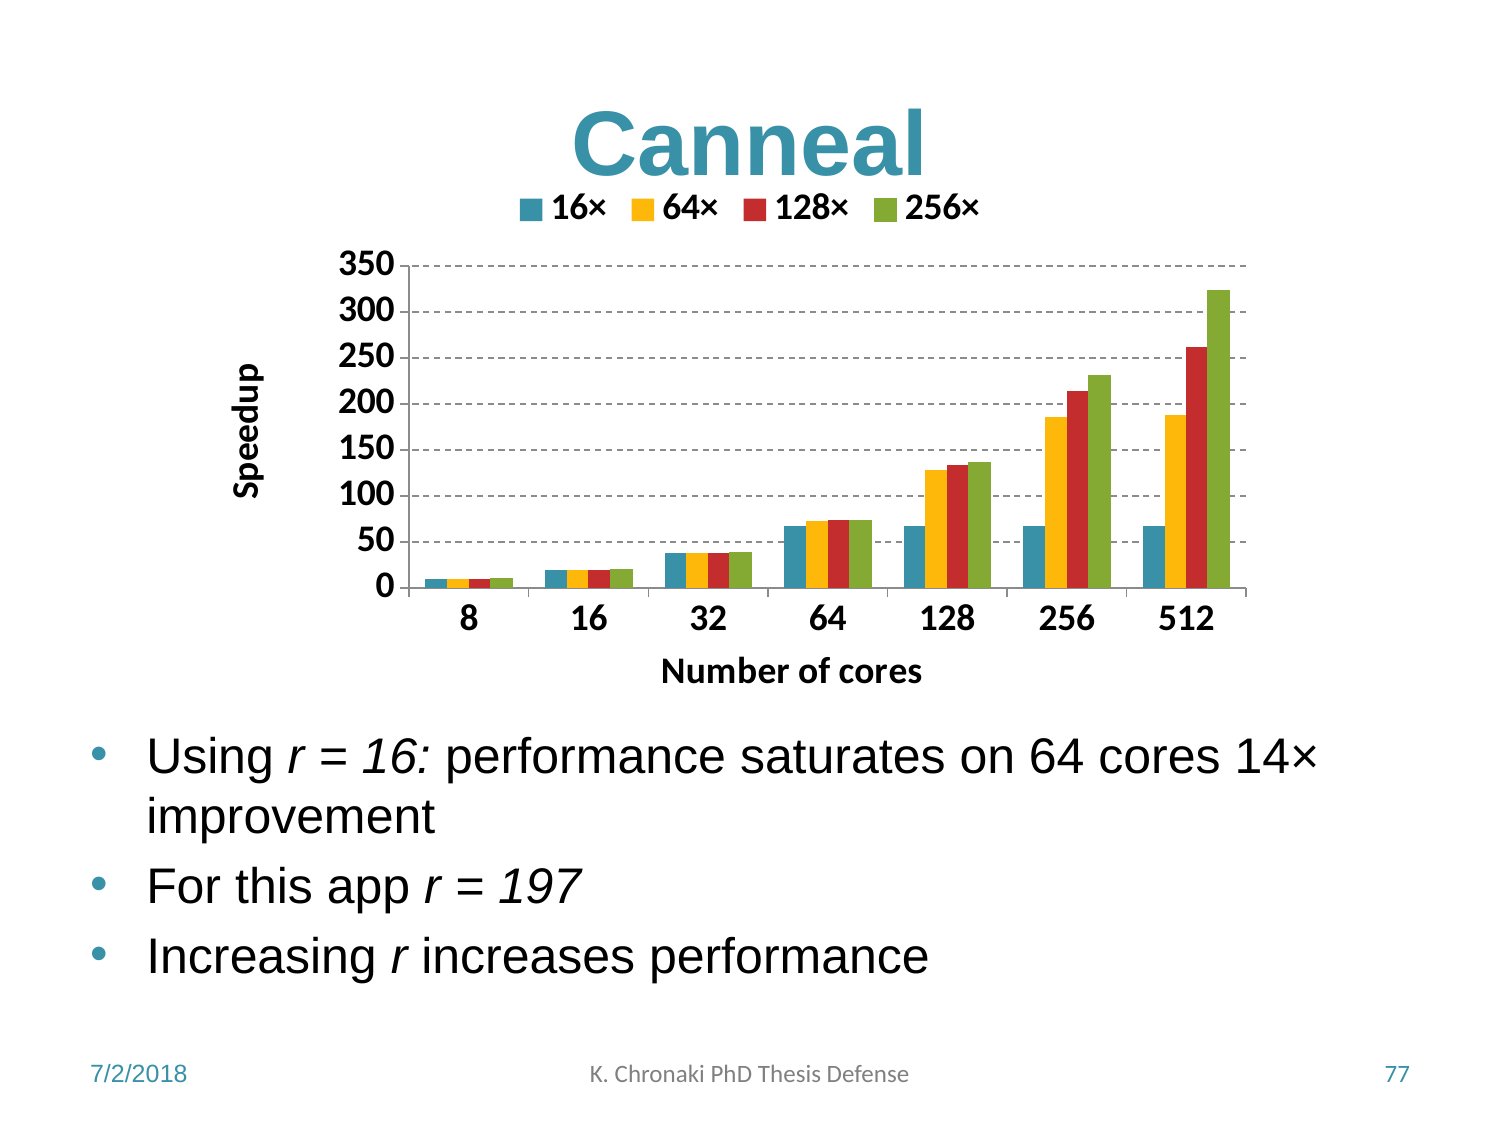

# Canneal

### Chart

| Category | 16× | 64× | 128× | 256× |
|---|---|---|---|---|
| 8 | 9.966907008605352 | 9.973137868841745 | 9.97355238613247 | 9.973748809012884 |
| 16 | 19.648697568355097 | 19.70774345195751 | 19.709823447256284 | 19.710929057597603 |
| 32 | 37.94668910313913 | 38.43739760015743 | 38.50522924913542 | 38.50946128301197 |
| 64 | 66.93792745835995 | 72.82730251271649 | 73.50728895280145 | 73.78517392999832 |
| 128 | 67.06502825119624 | 128.0610052796986 | 133.5312293964528 | 136.12955511329383 |
| 256 | 67.1818834940235 | 186.1361090150695 | 214.33488514335397 | 231.2557719735019 |
| 512 | 67.33116743240099 | 188.06148163123748 | 262.2994279485617 | 323.26837991645306 |
Using r = 16: performance saturates on 64 cores 14× improvement
For this app r = 197
Increasing r increases performance
7/2/2018
K. Chronaki PhD Thesis Defense
77